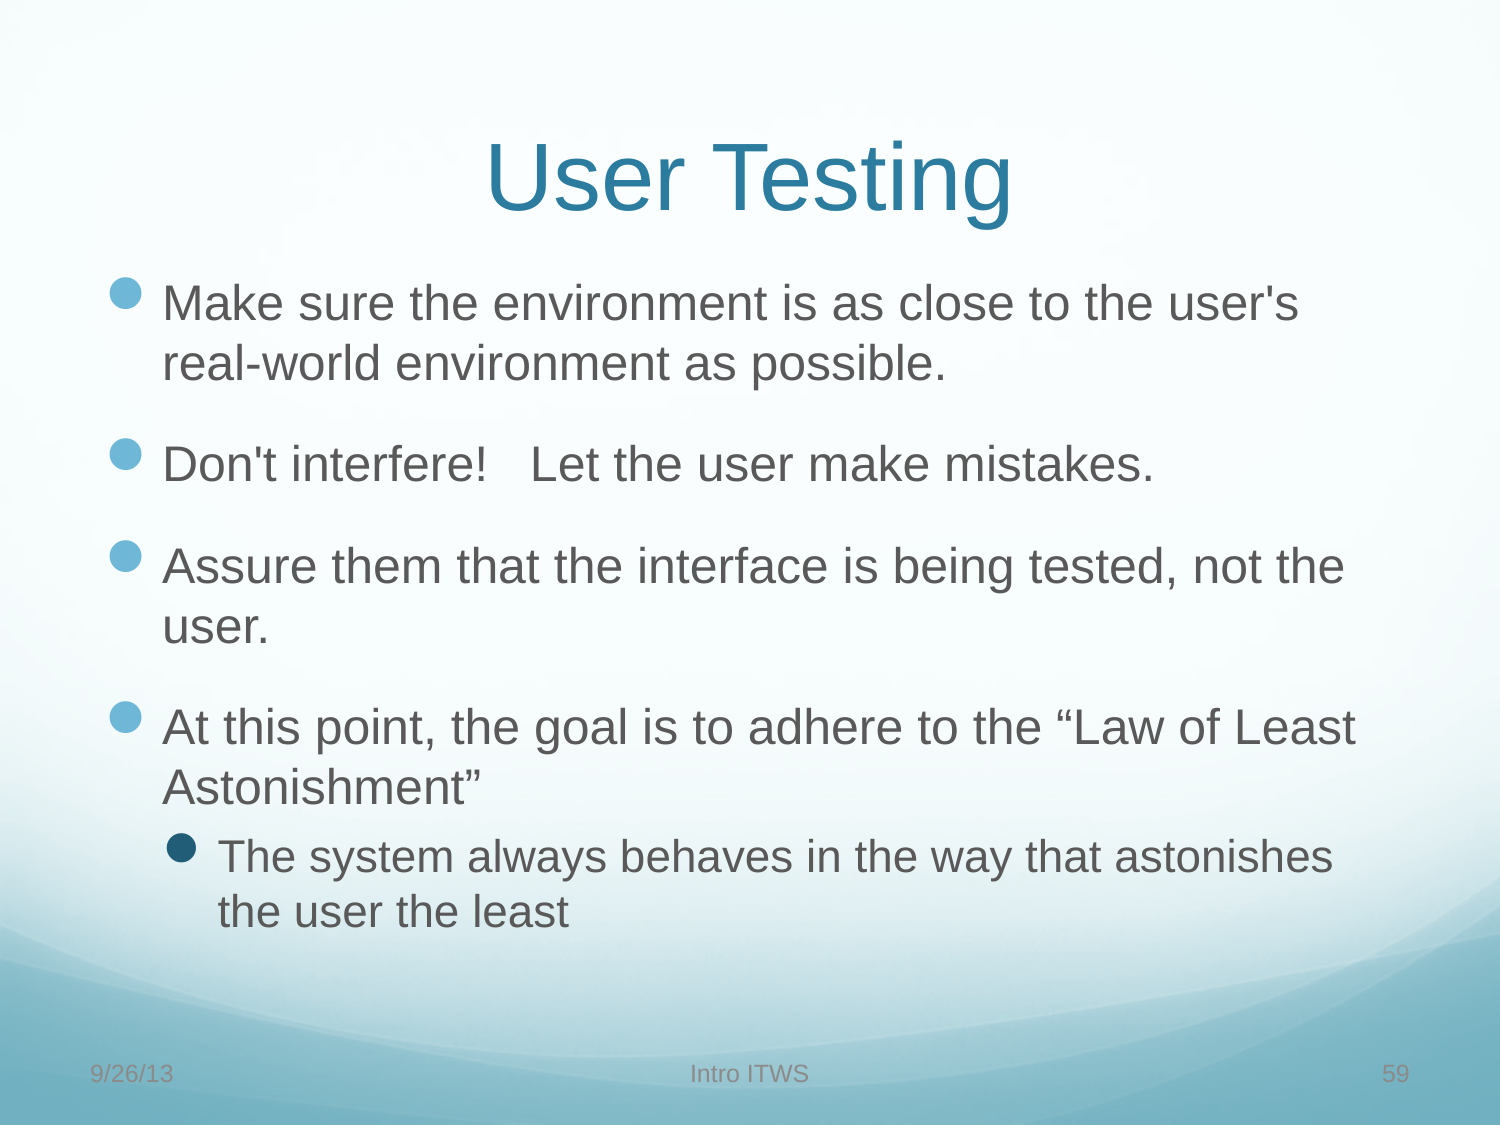

# User Testing
Make sure the environment is as close to the user's real-world environment as possible.
Don't interfere!   Let the user make mistakes.
Assure them that the interface is being tested, not the user.
At this point, the goal is to adhere to the “Law of Least Astonishment”
The system always behaves in the way that astonishes the user the least
9/26/13
Intro ITWS
59